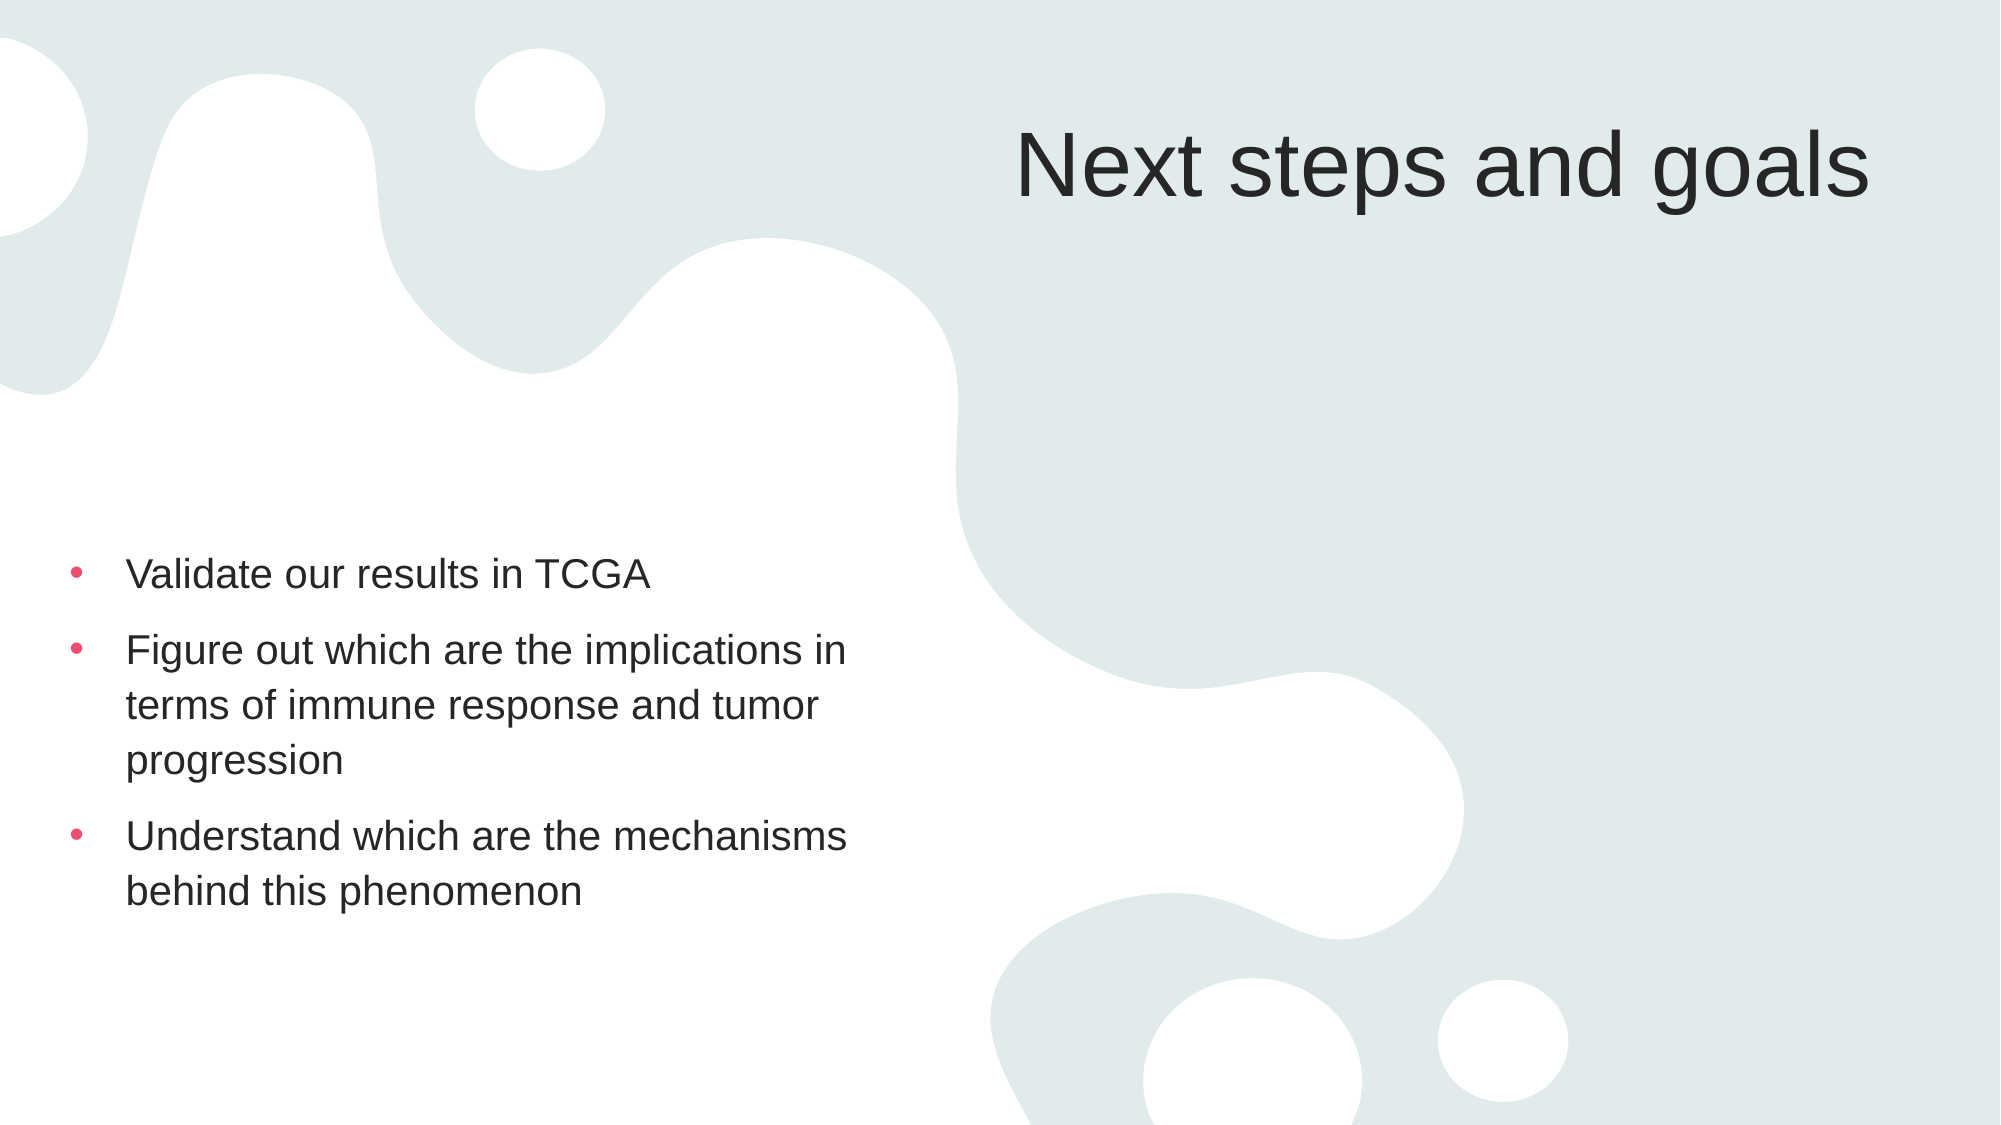

# Next steps and goals
Validate our results in TCGA
Figure out which are the implications in terms of immune response and tumor progression
Understand which are the mechanisms behind this phenomenon